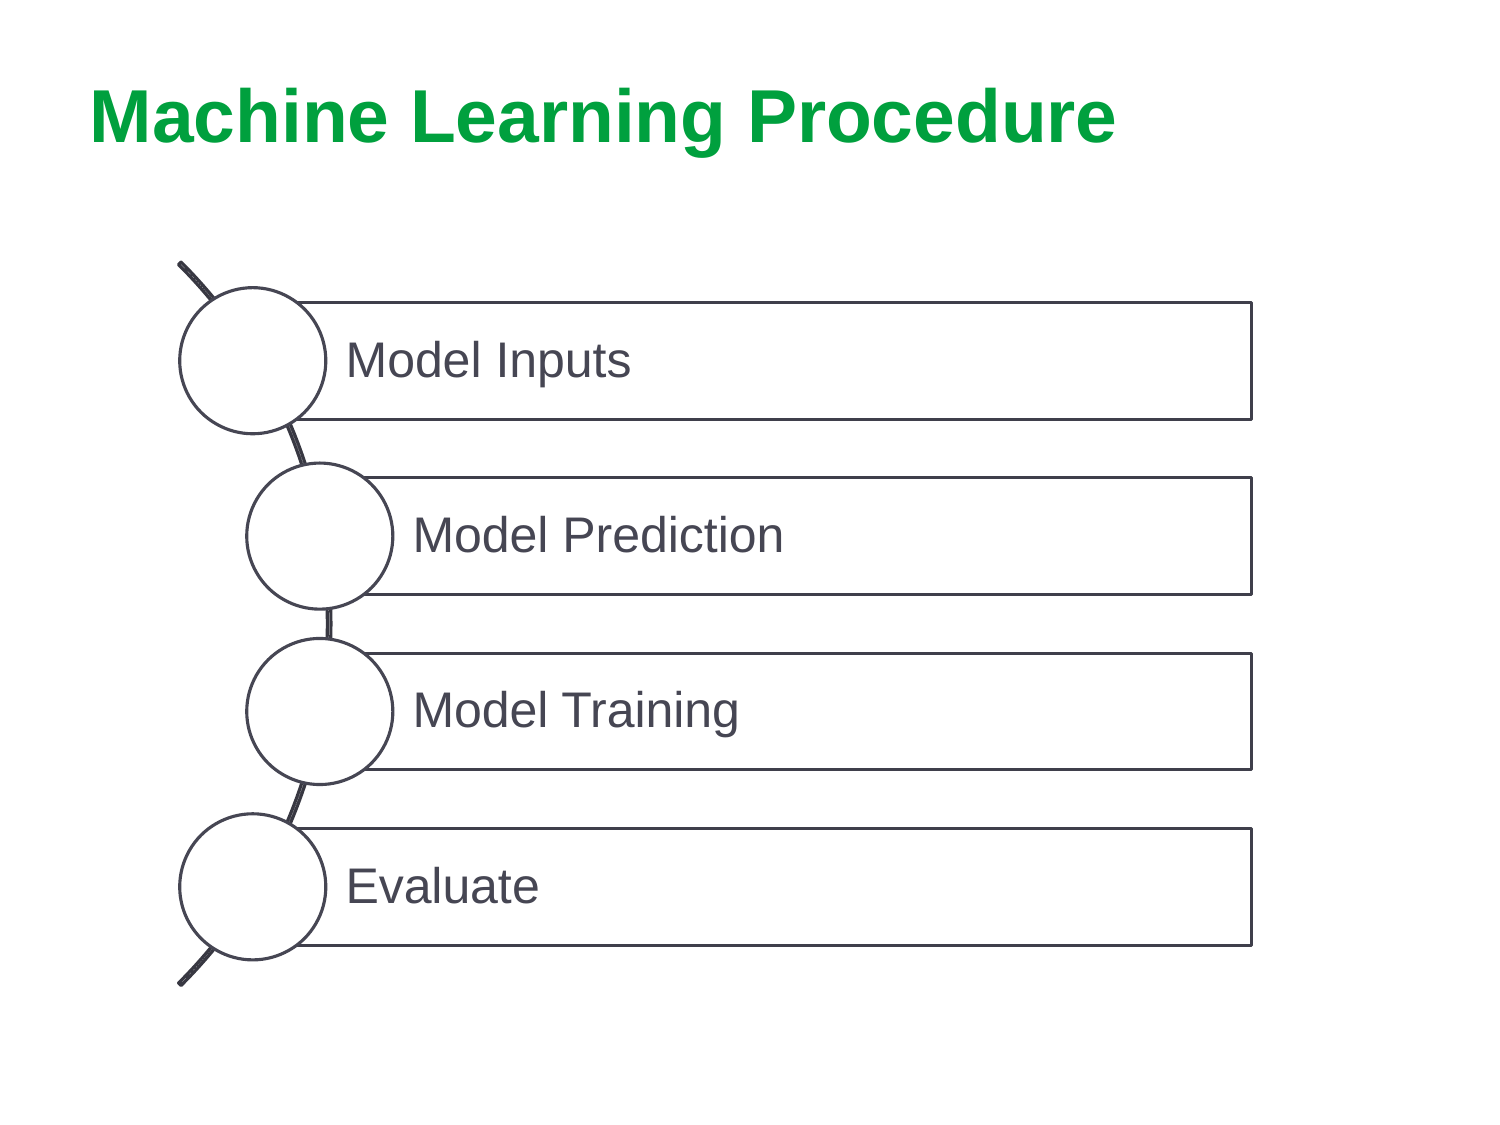

# Machine Learning Procedure
Model Inputs
Model Prediction
Model Training
Evaluate